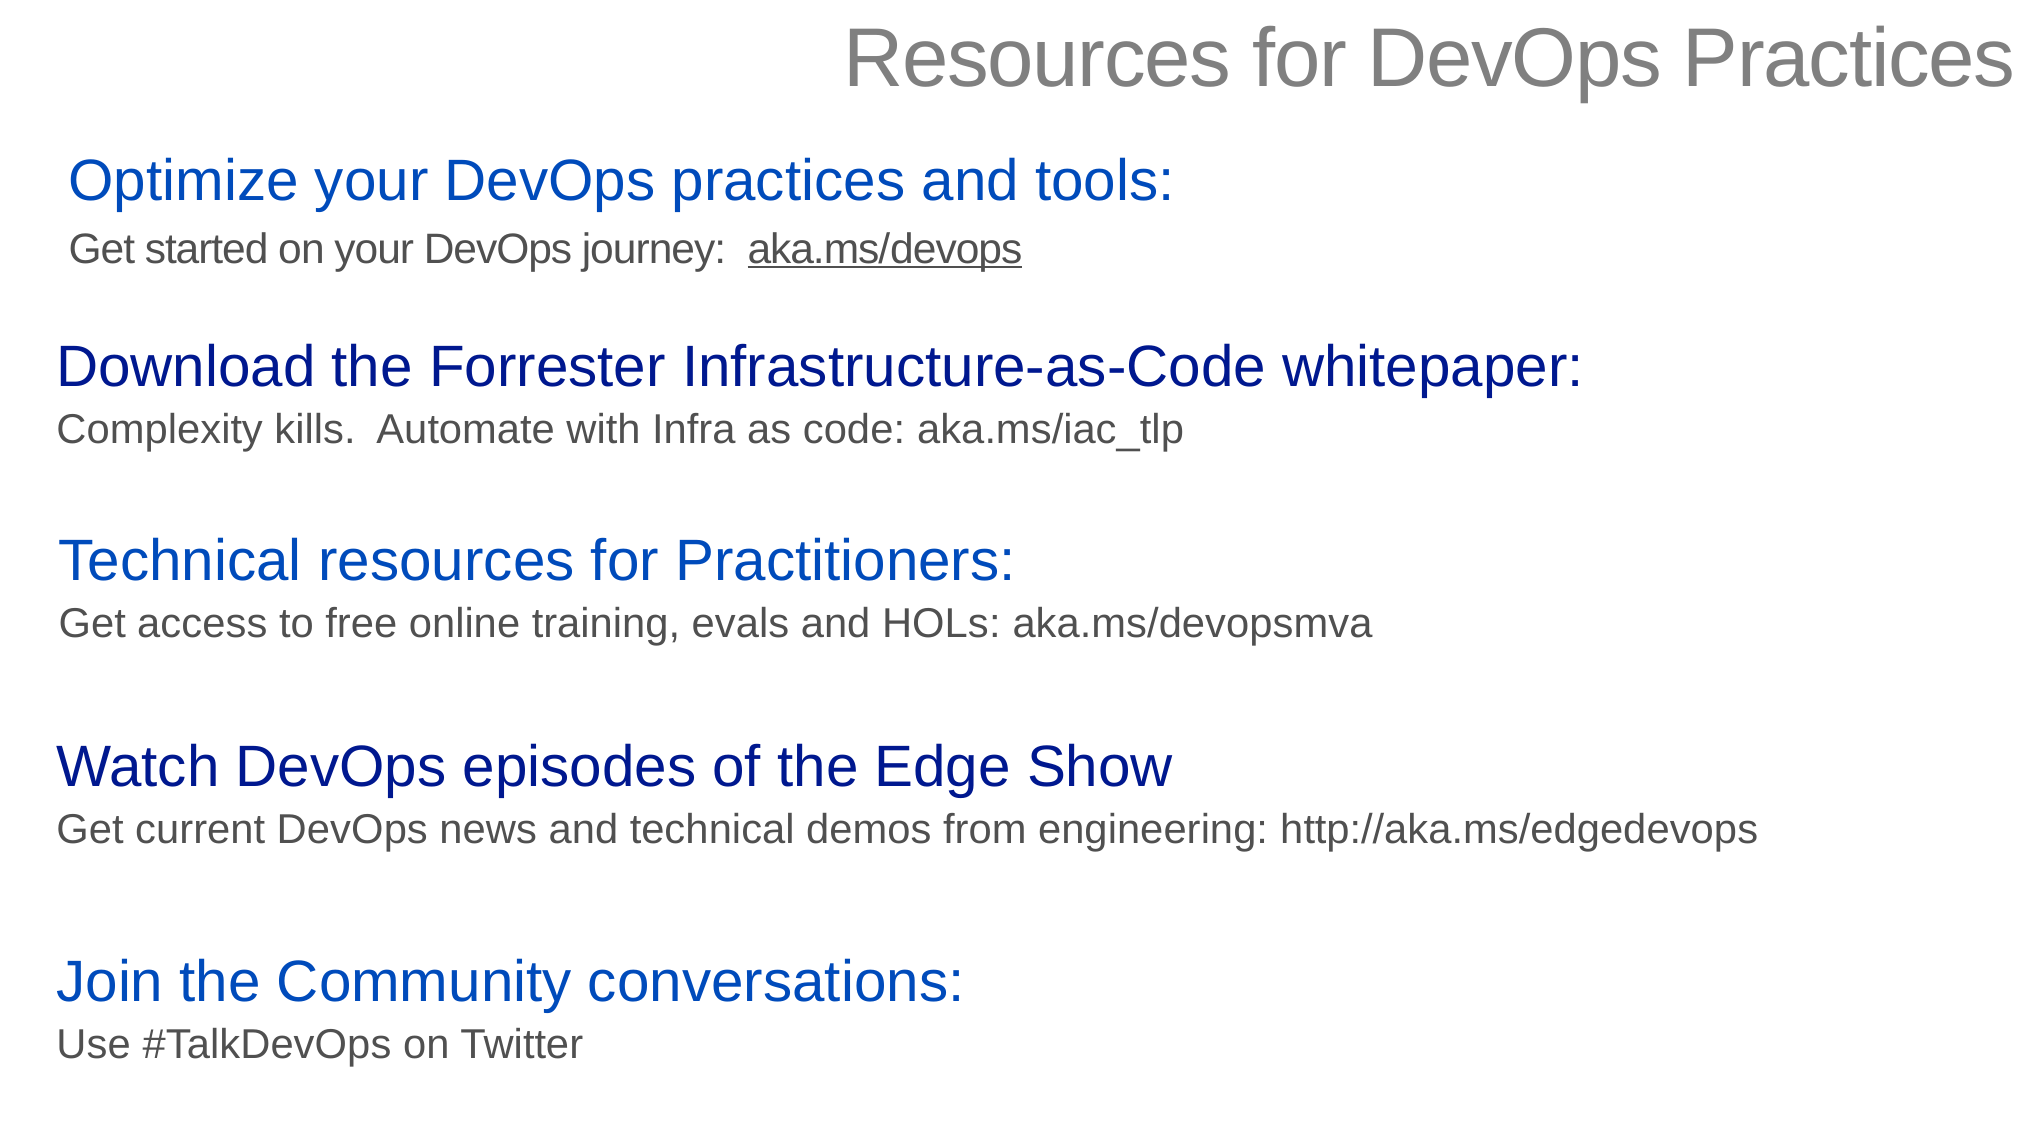

# Resources for DevOps Practices
Optimize your DevOps practices and tools:
Get started on your DevOps journey:  aka.ms/devops

Download the Forrester Infrastructure-as-Code whitepaper:
Complexity kills.  Automate with Infra as code: aka.ms/iac_tlp
Technical resources for Practitioners:
Get access to free online training, evals and HOLs: aka.ms/devopsmva
Watch DevOps episodes of the Edge Show
Get current DevOps news and technical demos from engineering: http://aka.ms/edgedevops
Join the Community conversations:
Use #TalkDevOps on Twitter